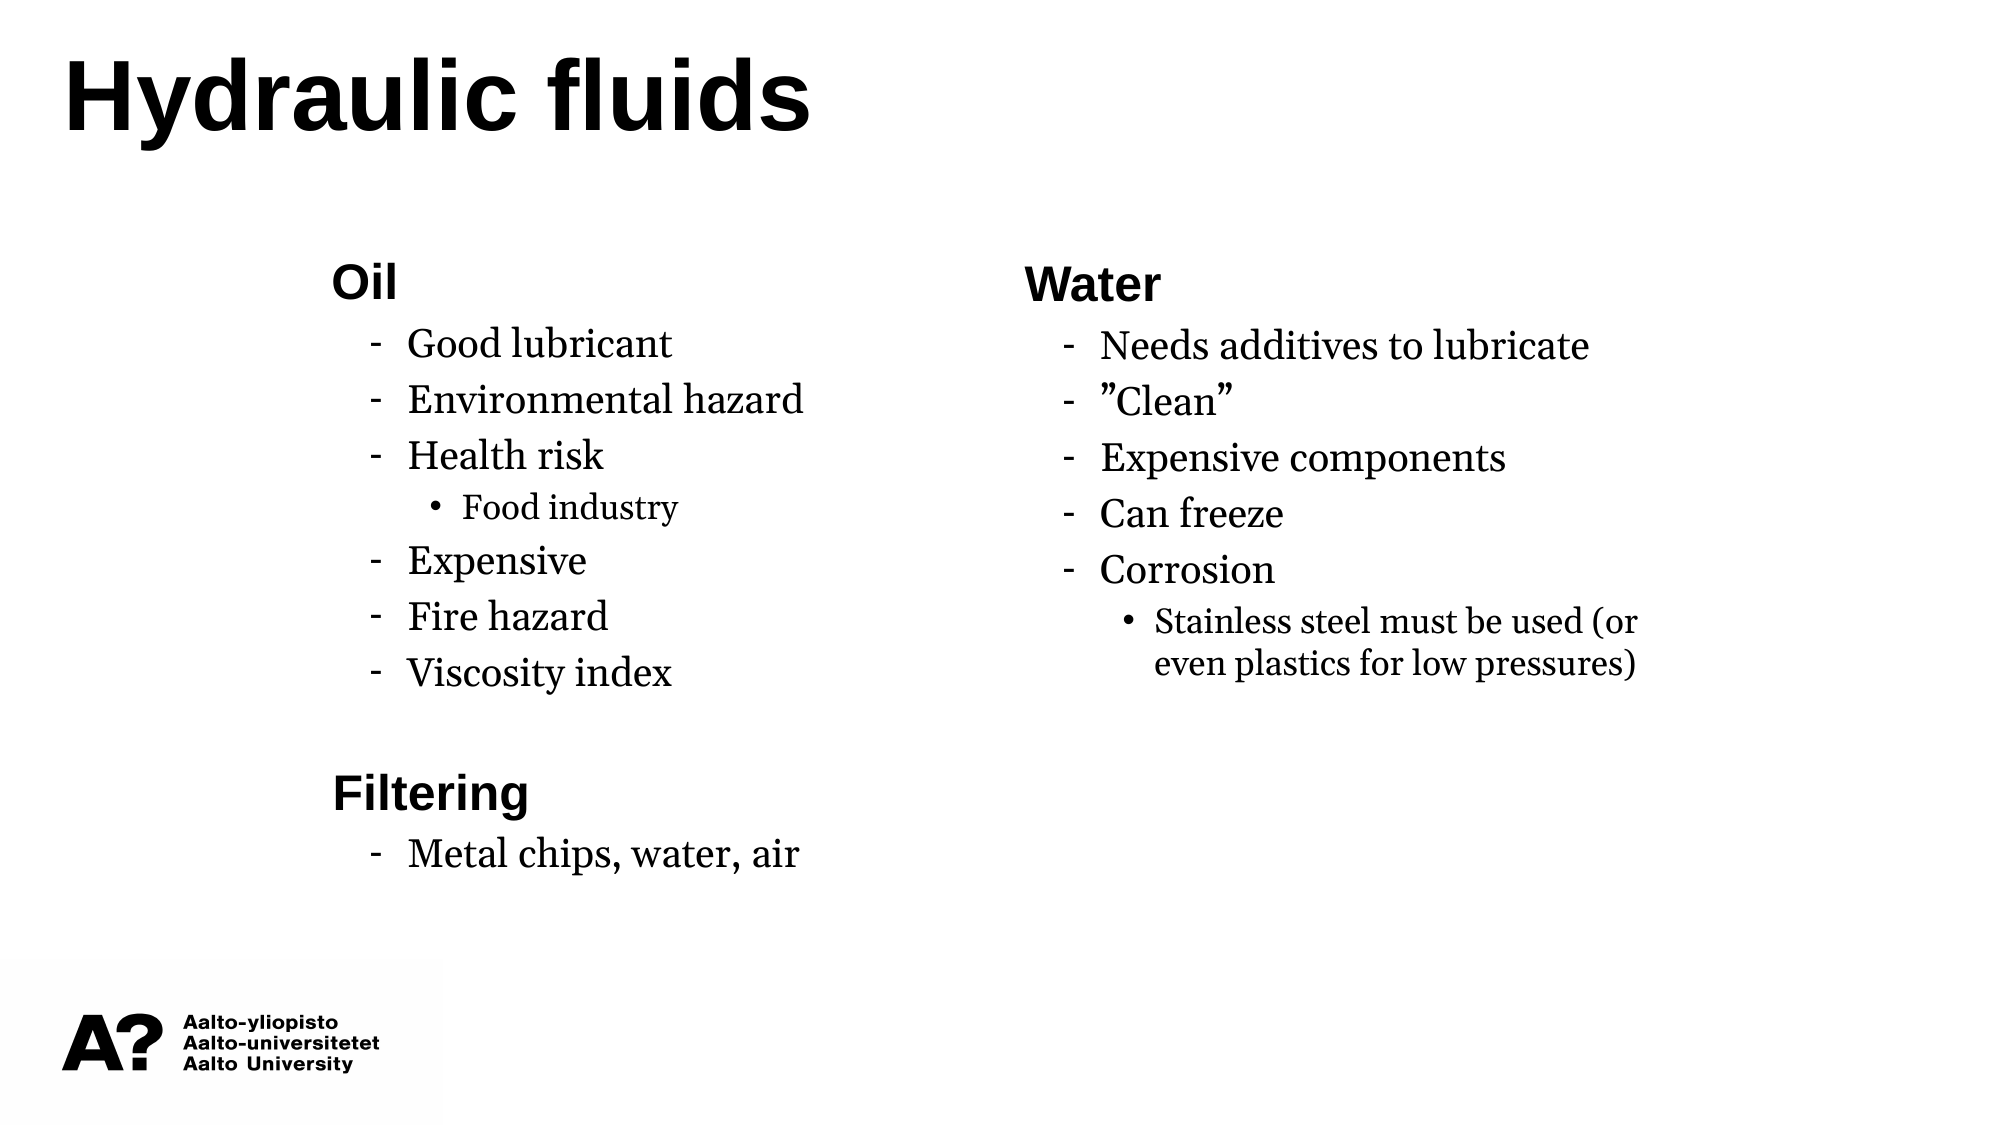

Hydraulic fluids
Oil
Good lubricant
Environmental hazard
Health risk
Food industry
Expensive
Fire hazard
Viscosity index

Filtering
Metal chips, water, air
Water
Needs additives to lubricate
”Clean”
Expensive components
Can freeze
Corrosion
Stainless steel must be used (or even plastics for low pressures)